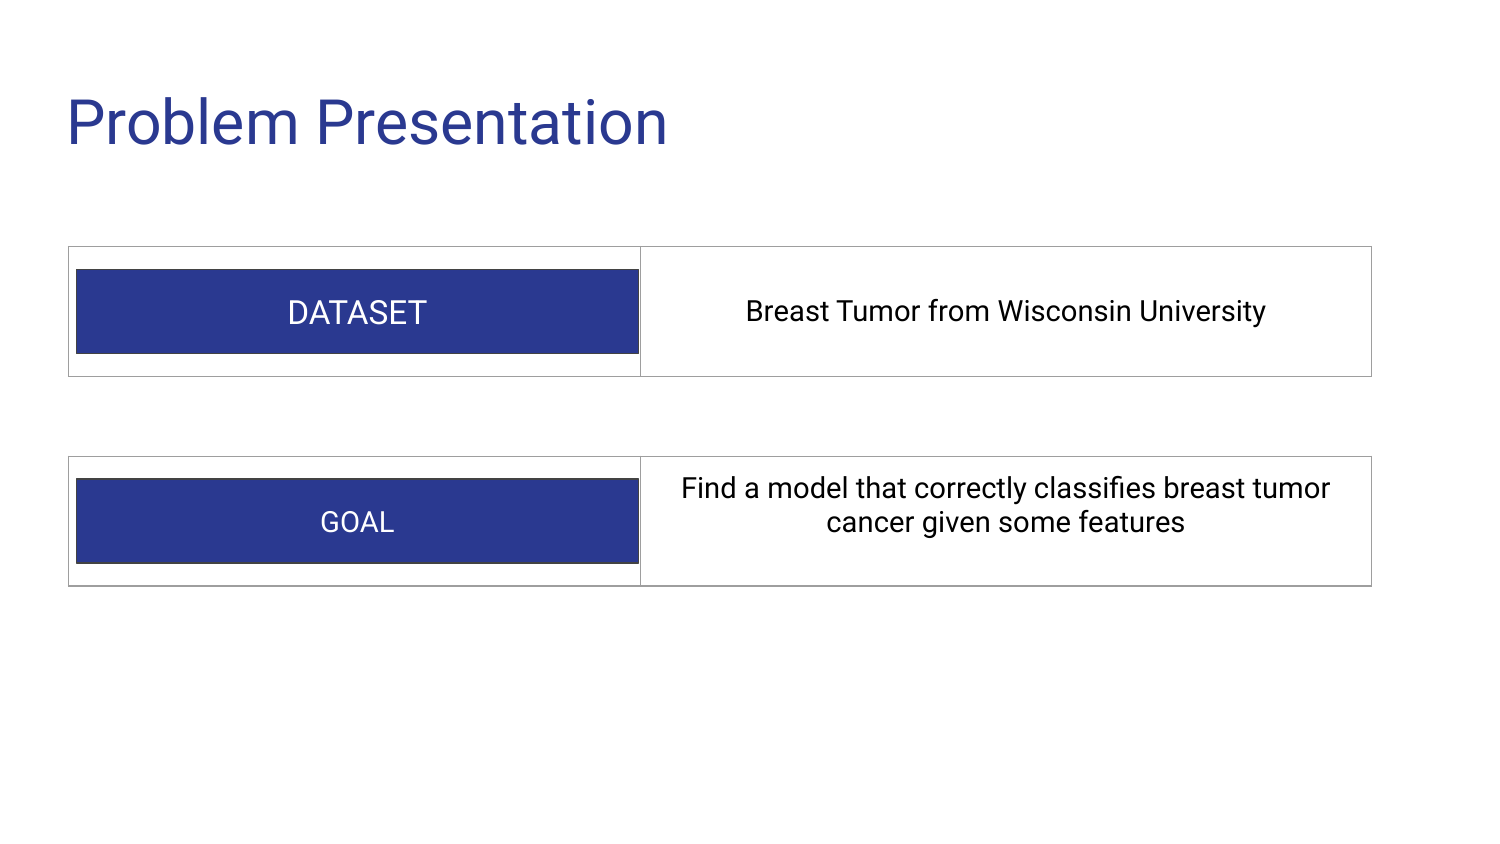

# Problem Presentation
|  | Breast Tumor from Wisconsin University |
| --- | --- |

DATASET
|  | Find a model that correctly classifies breast tumor cancer given some features |
| --- | --- |

GOAL